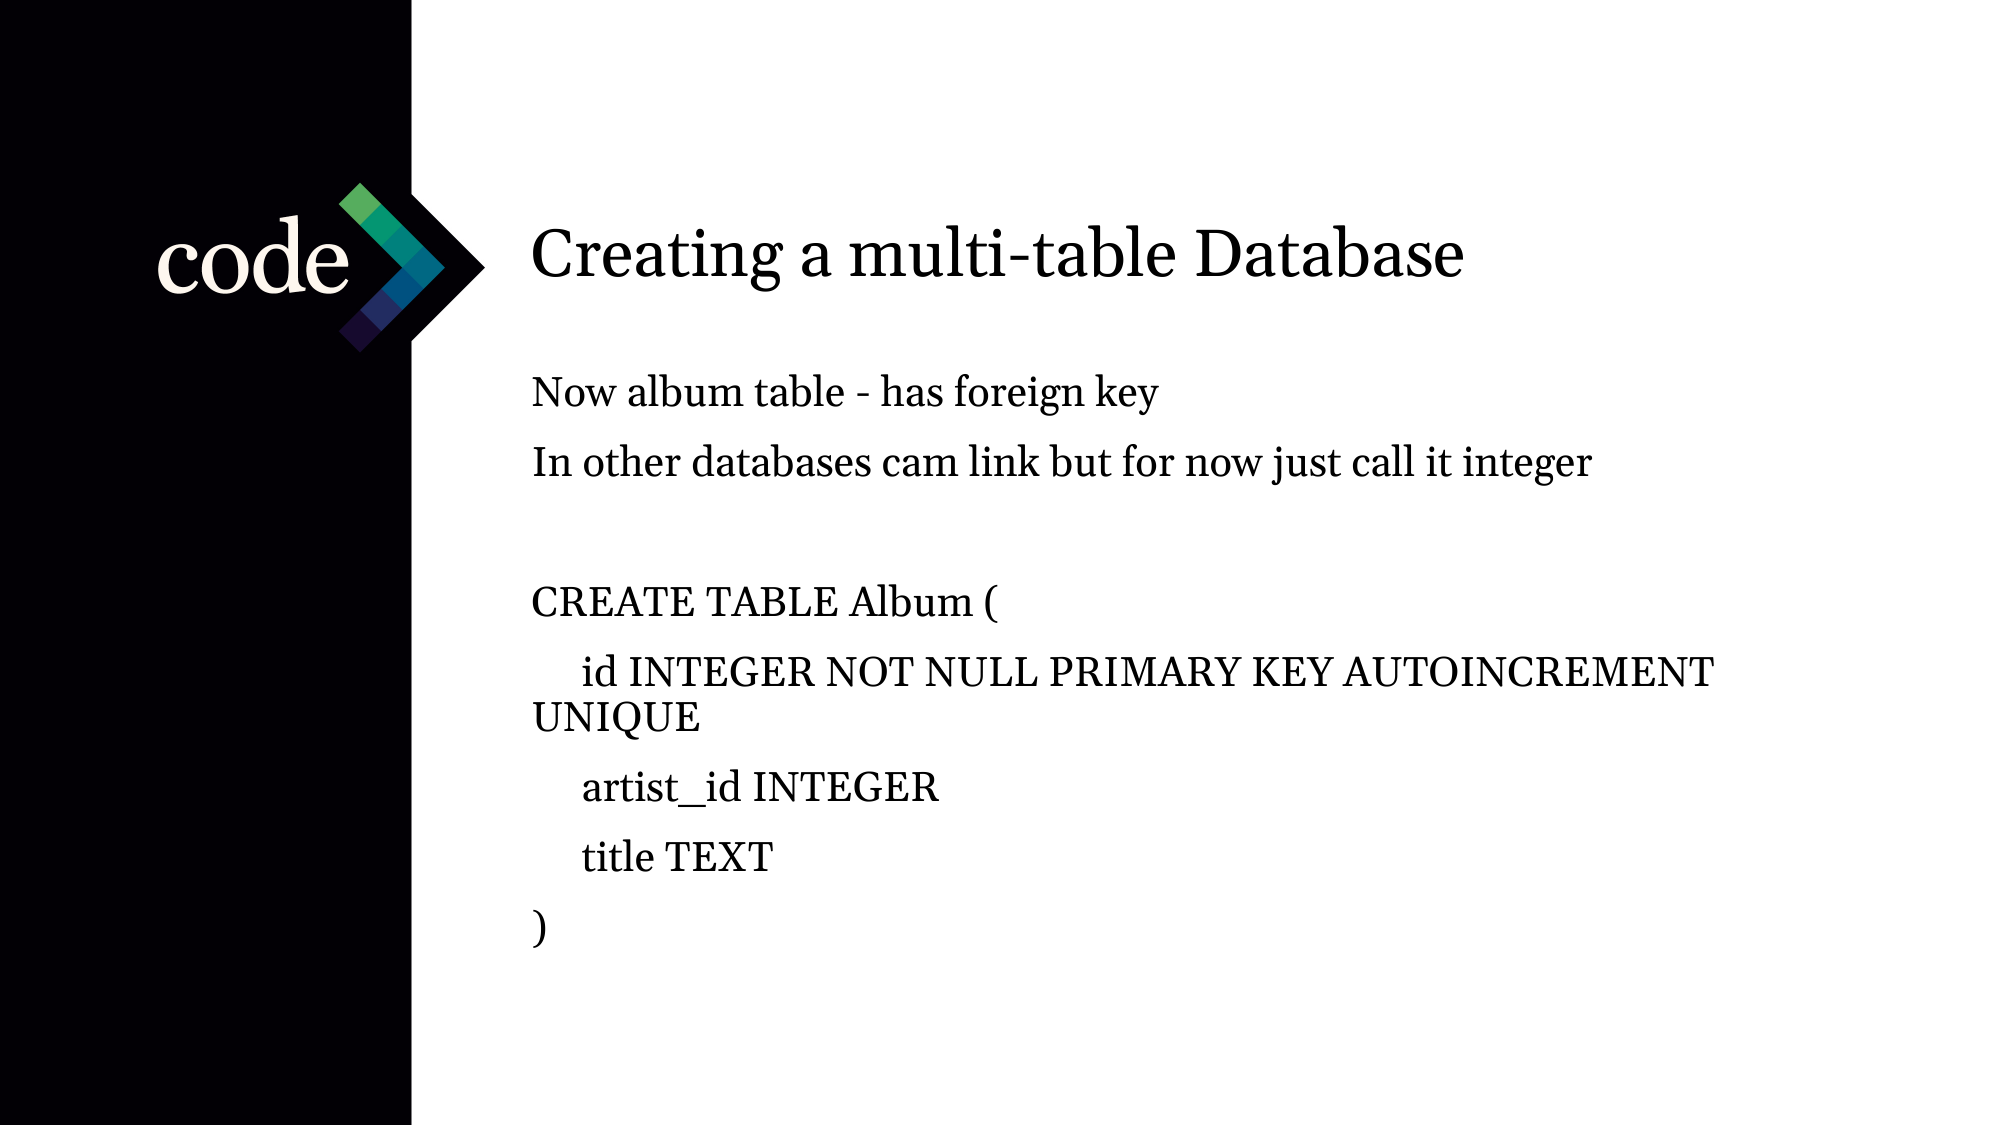

Creating a multi-table Database
Now album table - has foreign key
In other databases cam link but for now just call it integer

CREATE TABLE Album (
     id INTEGER NOT NULL PRIMARY KEY AUTOINCREMENT UNIQUE
     artist_id INTEGER
     title TEXT
)